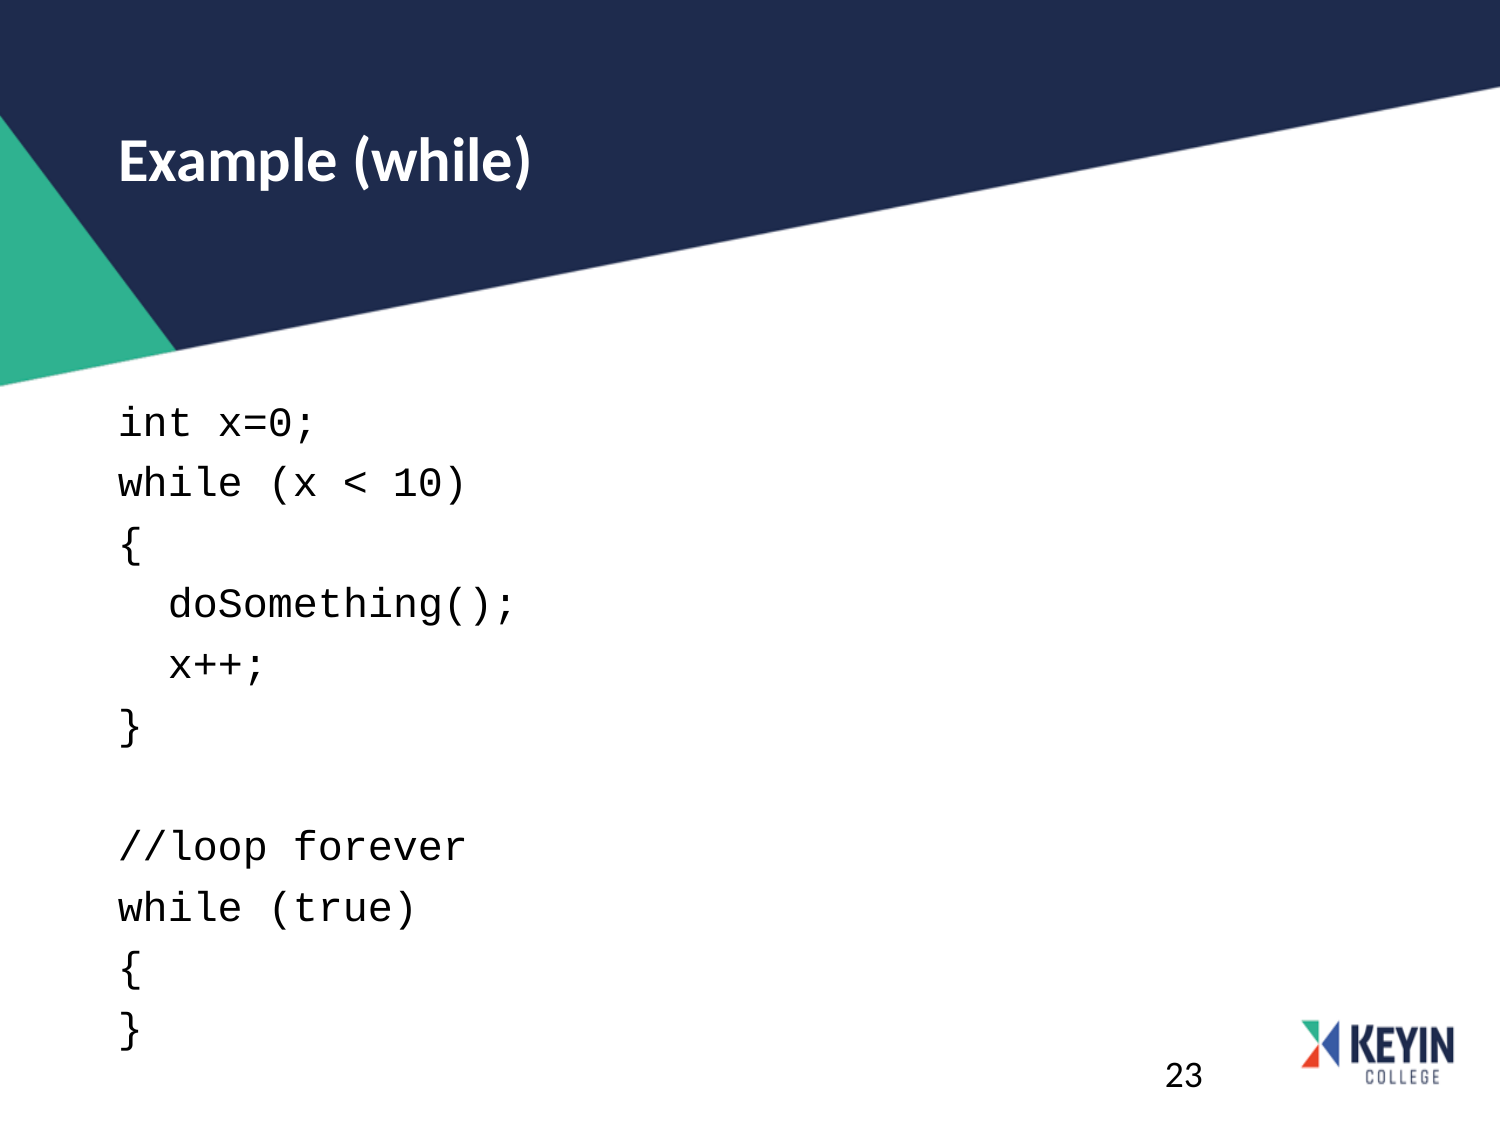

# Example (while)
int x=0;
while (x < 10)
{
  doSomething();
  x++;
}

//loop forever
while (true)
{
}

23